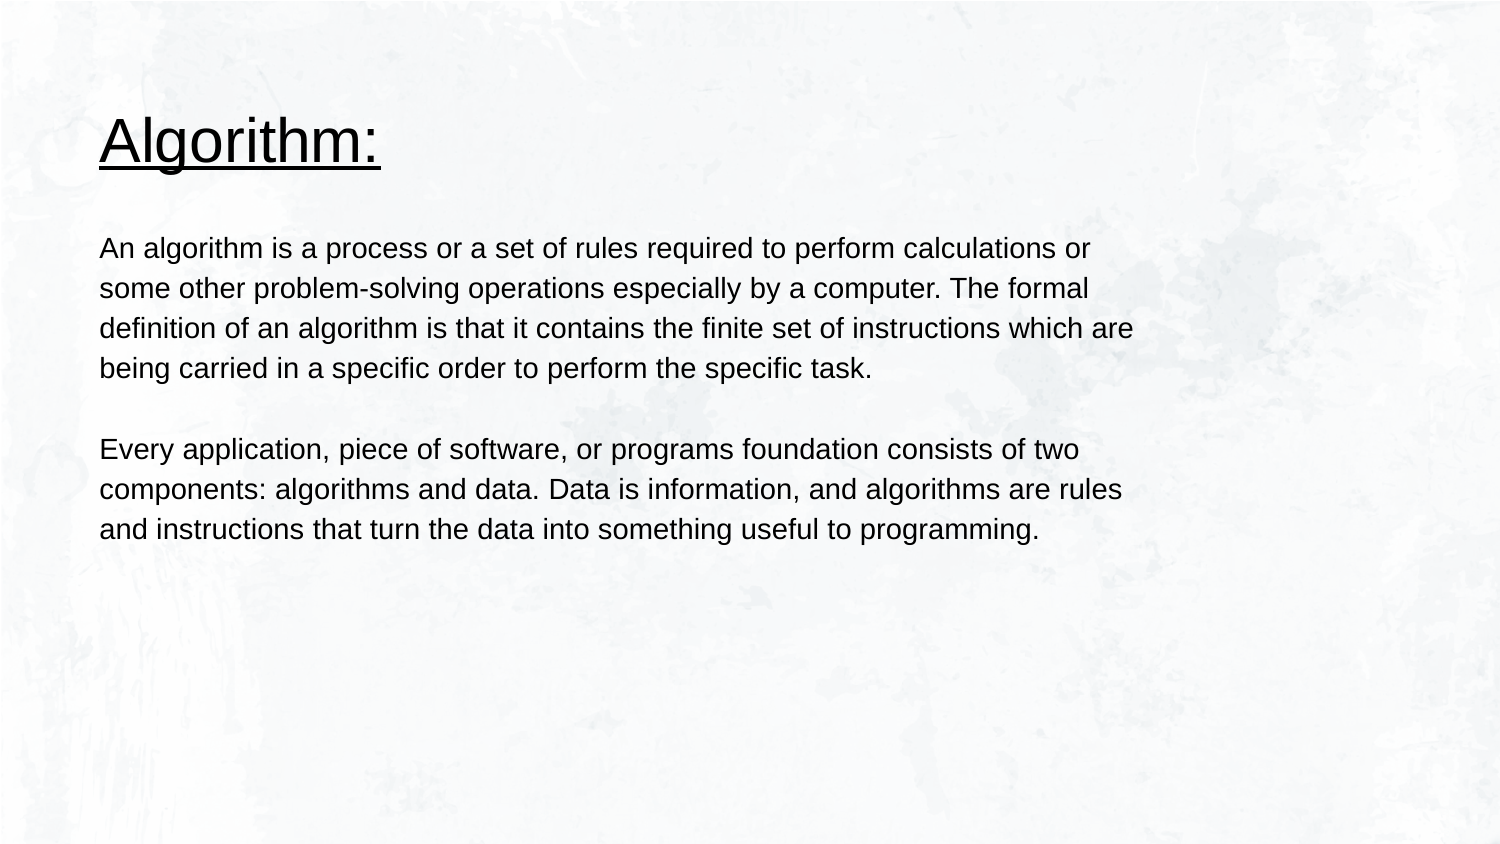

Algorithm:

An algorithm is a process or a set of rules required to perform calculations or some other problem-solving operations especially by a computer. The formal definition of an algorithm is that it contains the finite set of instructions which are being carried in a specific order to perform the specific task.

Every application, piece of software, or programs foundation consists of two components: algorithms and data. Data is information, and algorithms are rules and instructions that turn the data into something useful to programming.